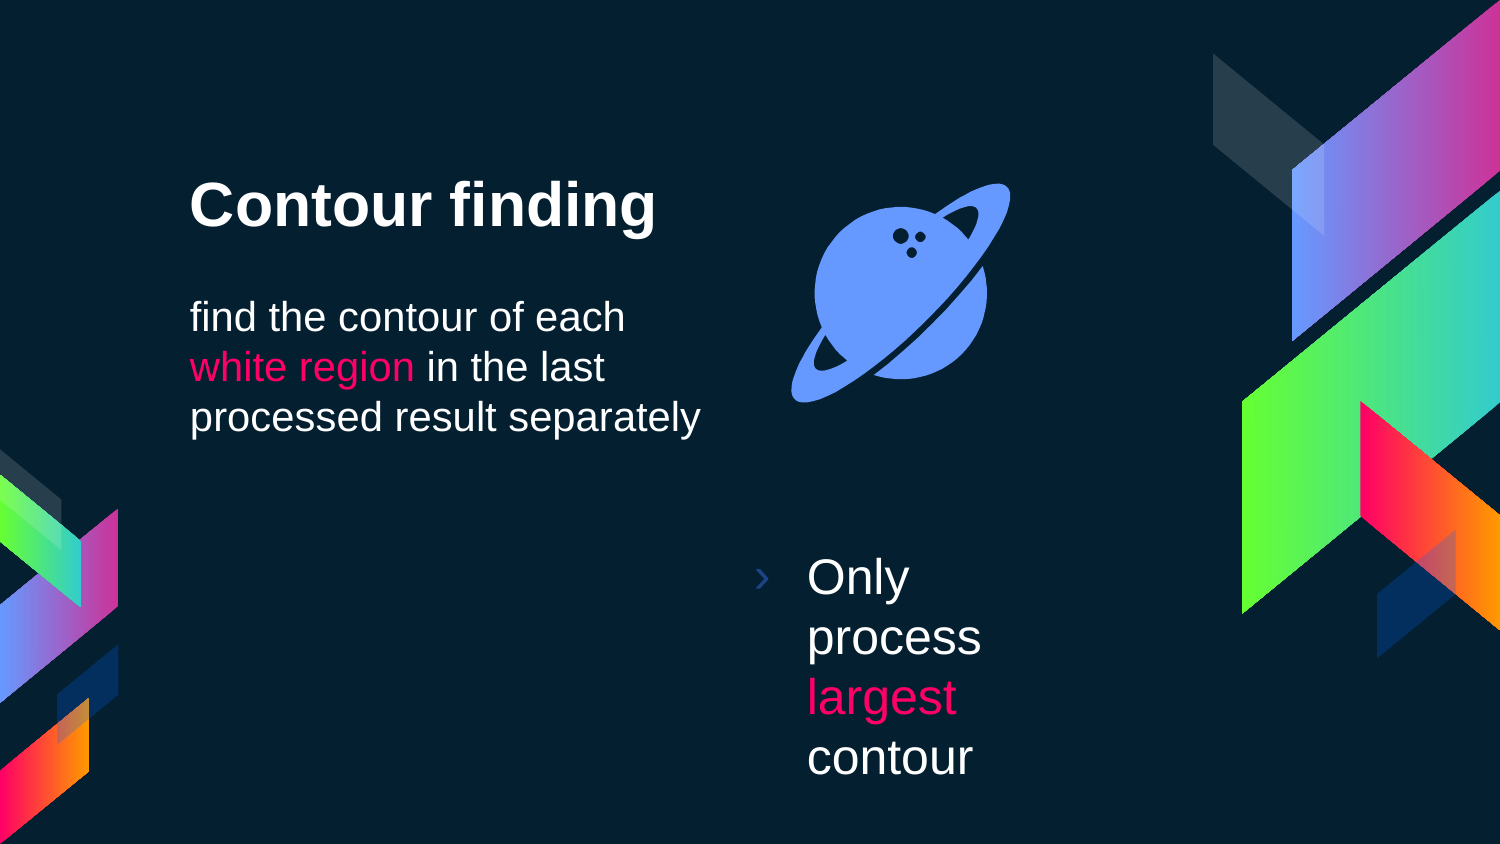

# Contour finding

find the contour of each    white region in the last processed result separately
Only process largest contour